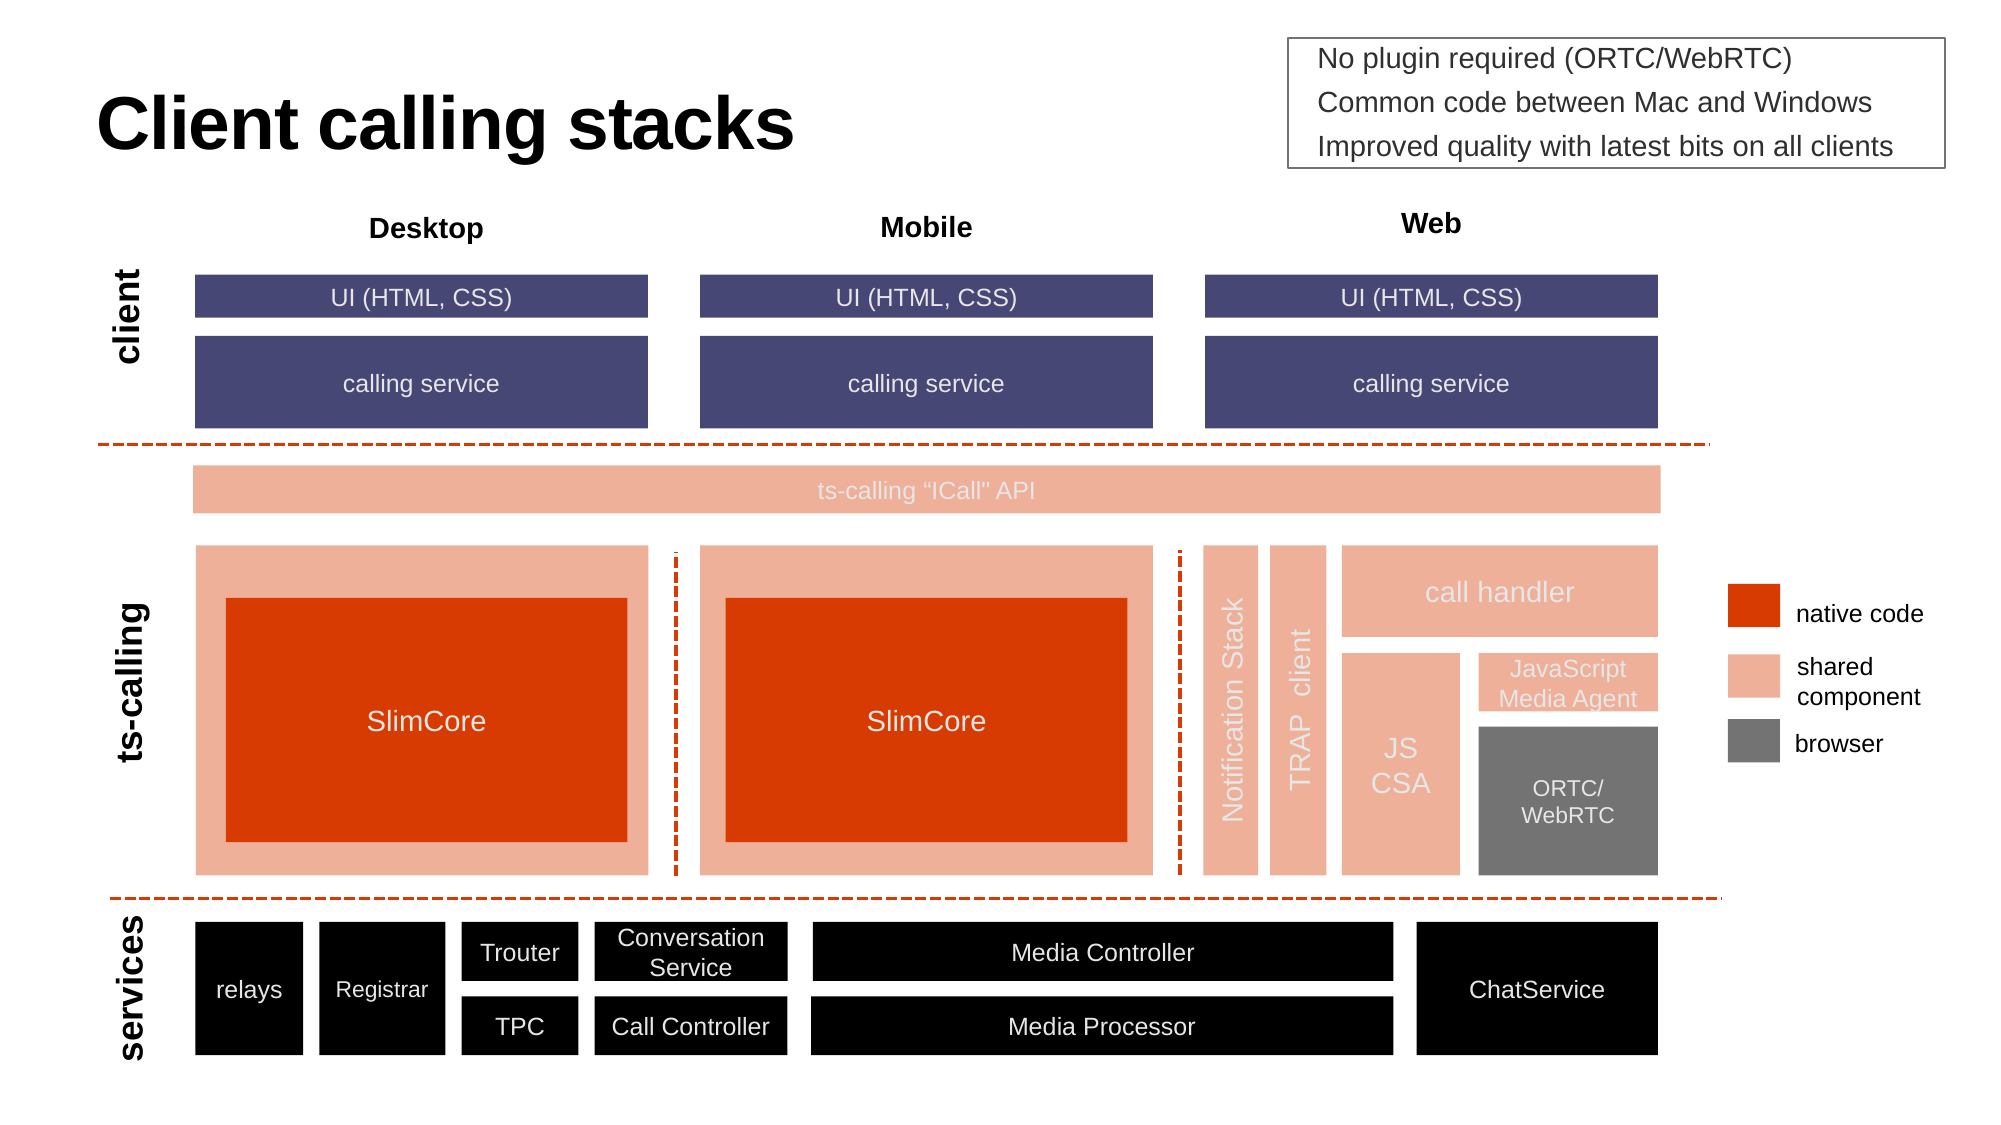

No plugin required (ORTC/WebRTC)
Common code between Mac and Windows
Improved quality with latest bits on all clients
# Client calling stacks
Web
Mobile
Desktop
UI (HTML, CSS)
UI (HTML, CSS)
UI (HTML, CSS)
client
calling service
calling service
calling service
ts-calling “ICall" API
SlimCore Wrapper
Notification Stack
TRAP  client
SlimCore Wrapper
call handler

native code
native code
SlimCore
SlimCore
shared
component
shared
component
ts-calling
JS CSA
JavaScript Media Agent

browser
ORTC/ WebRTC
relays
Registrar
Trouter
Conversation Service
Media Controller
ChatService
services
TPC
Call Controller
Media Processor